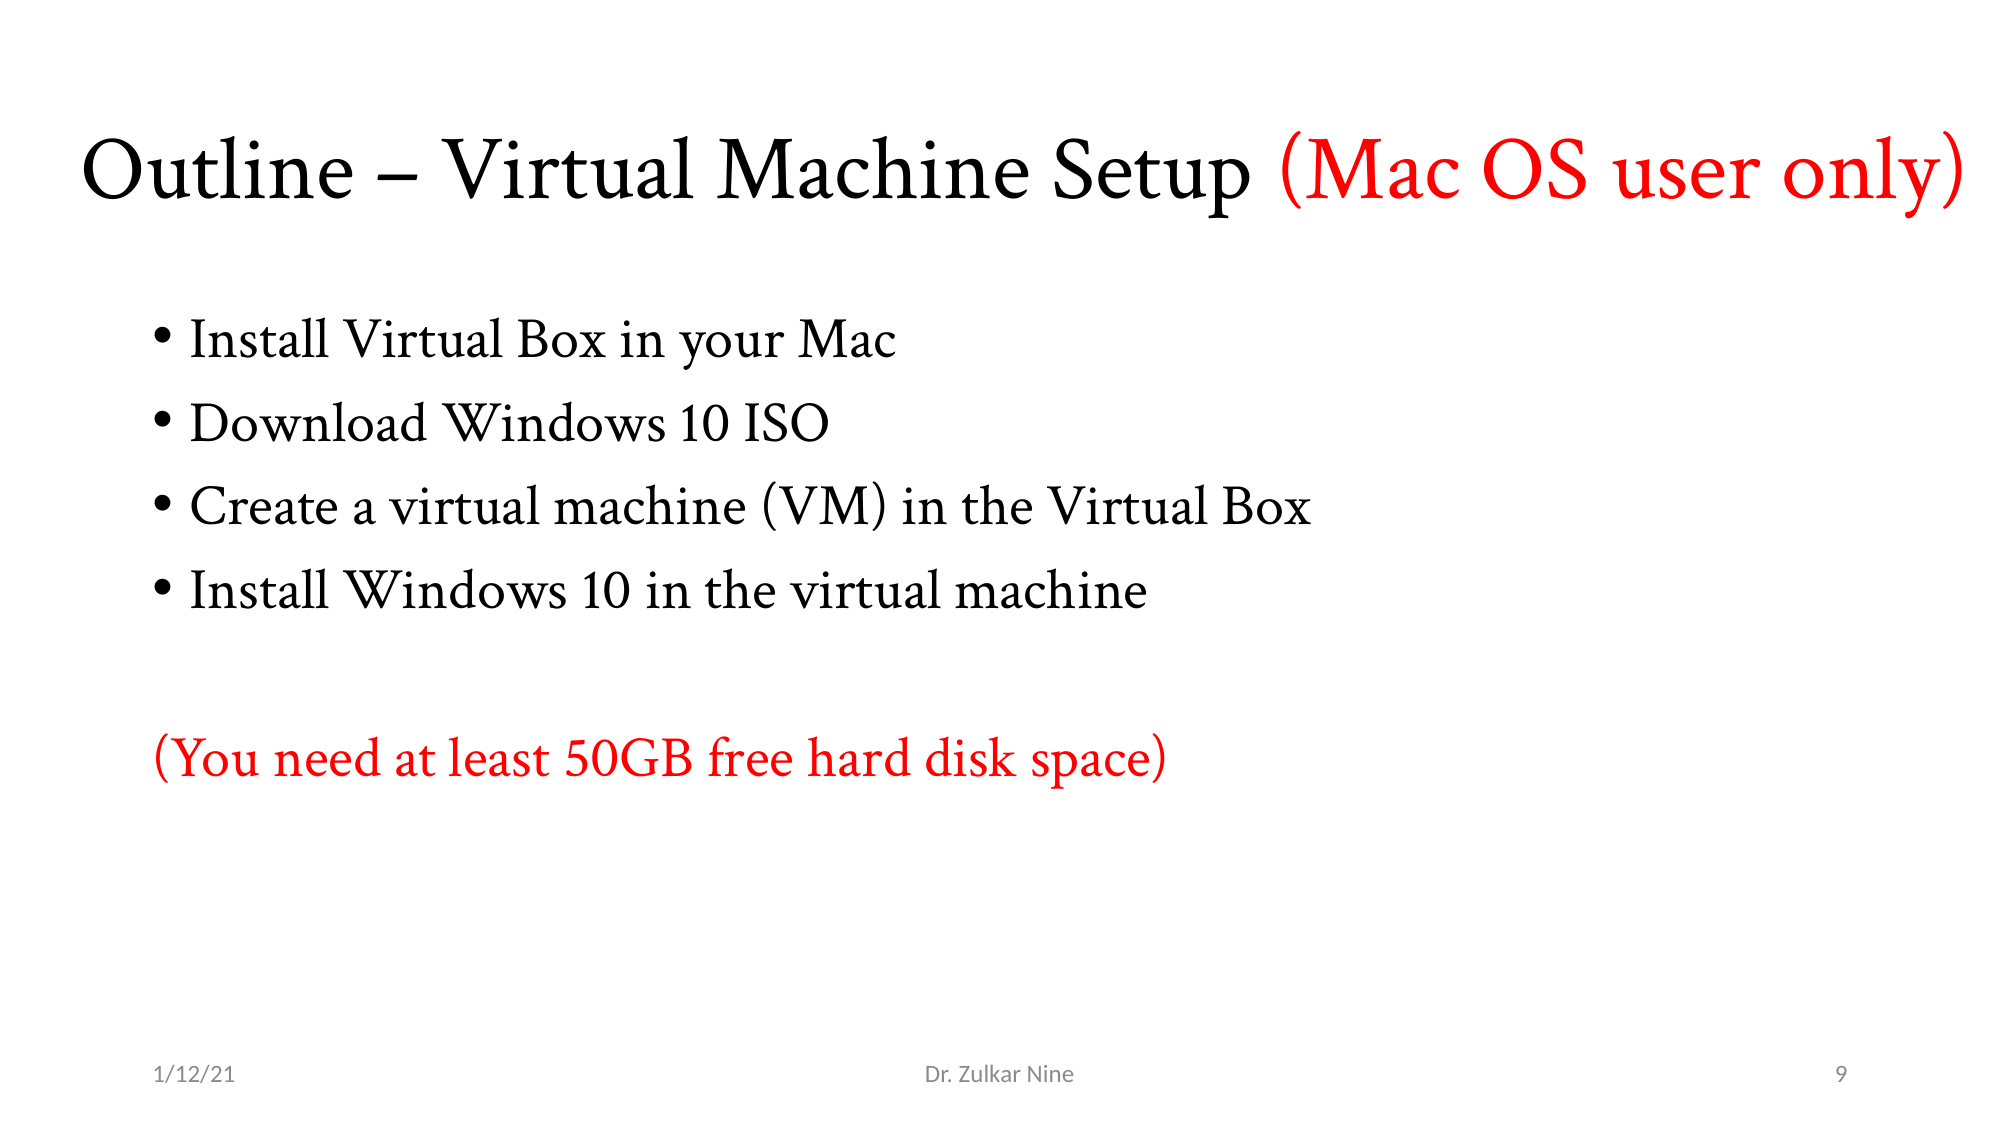

# Outline – Virtual Machine Setup (Mac OS user only)
Install Virtual Box in your Mac
Download Windows 10 ISO
Create a virtual machine (VM) in the Virtual Box
Install Windows 10 in the virtual machine

(You need at least 50GB free hard disk space)

1/12/21
Dr. Zulkar Nine
9